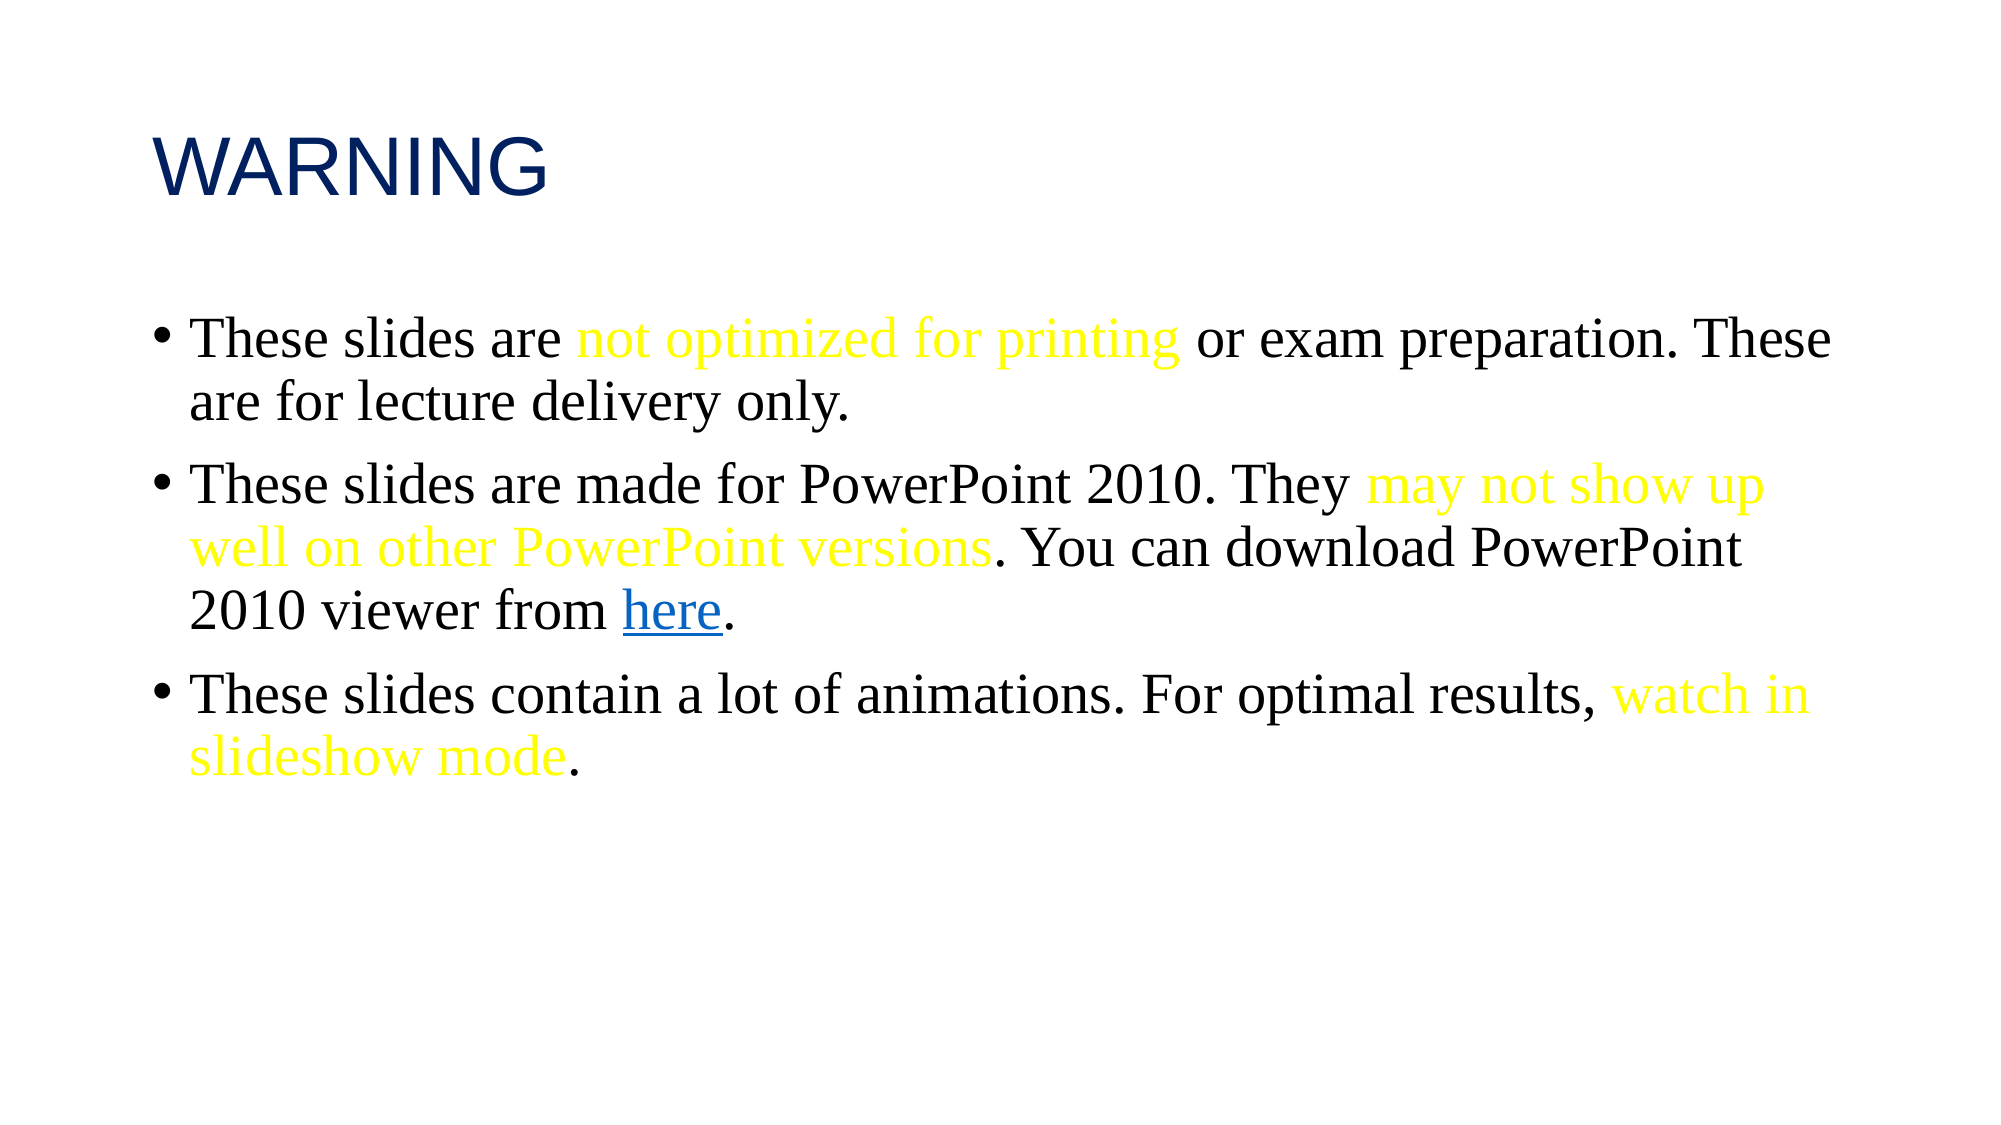

# WARNING
These slides are not optimized for printing or exam preparation. These are for lecture delivery only.
These slides are made for PowerPoint 2010. They may not show up well on other PowerPoint versions. You can download PowerPoint 2010 viewer from here.
These slides contain a lot of animations. For optimal results, watch in slideshow mode.